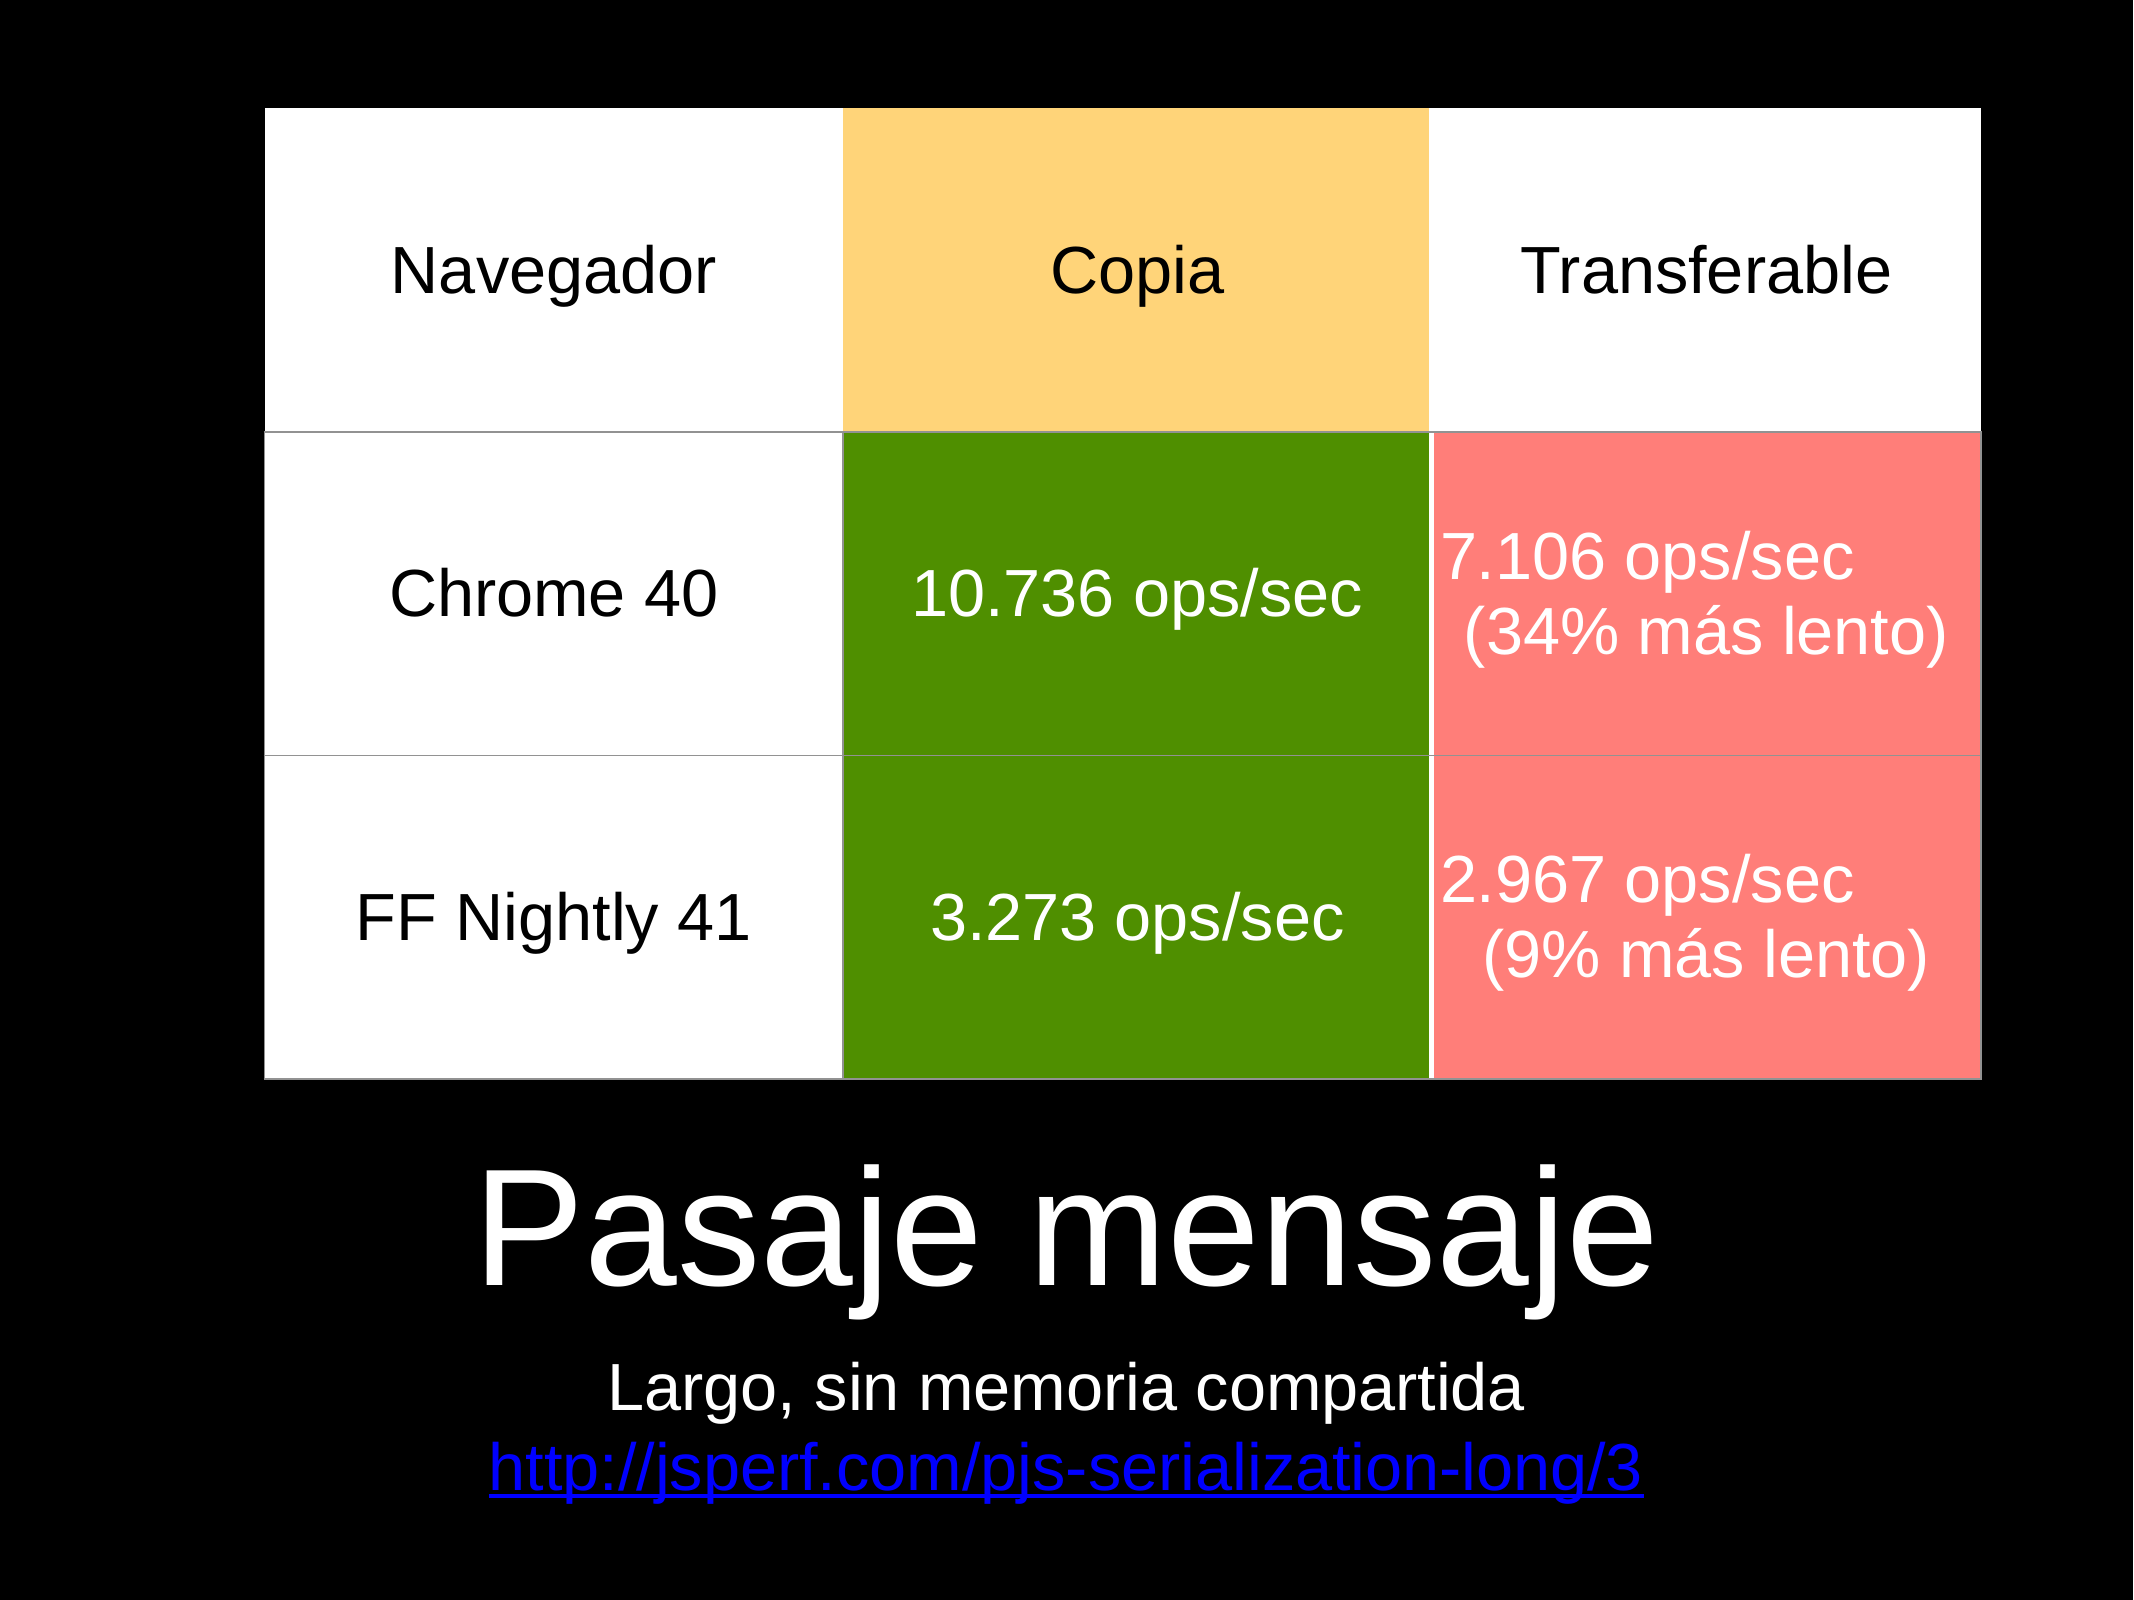

| Navegador | Copia | Transferable |
| --- | --- | --- |
| Chrome 40 | 10.736 ops/sec | 7.106 ops/sec (34% más lento) |
| FF Nightly 41 | 3.273 ops/sec | 2.967 ops/sec (9% más lento) |
# Pasaje mensaje
Largo, sin memoria compartida
http://jsperf.com/pjs-serialization-long/3